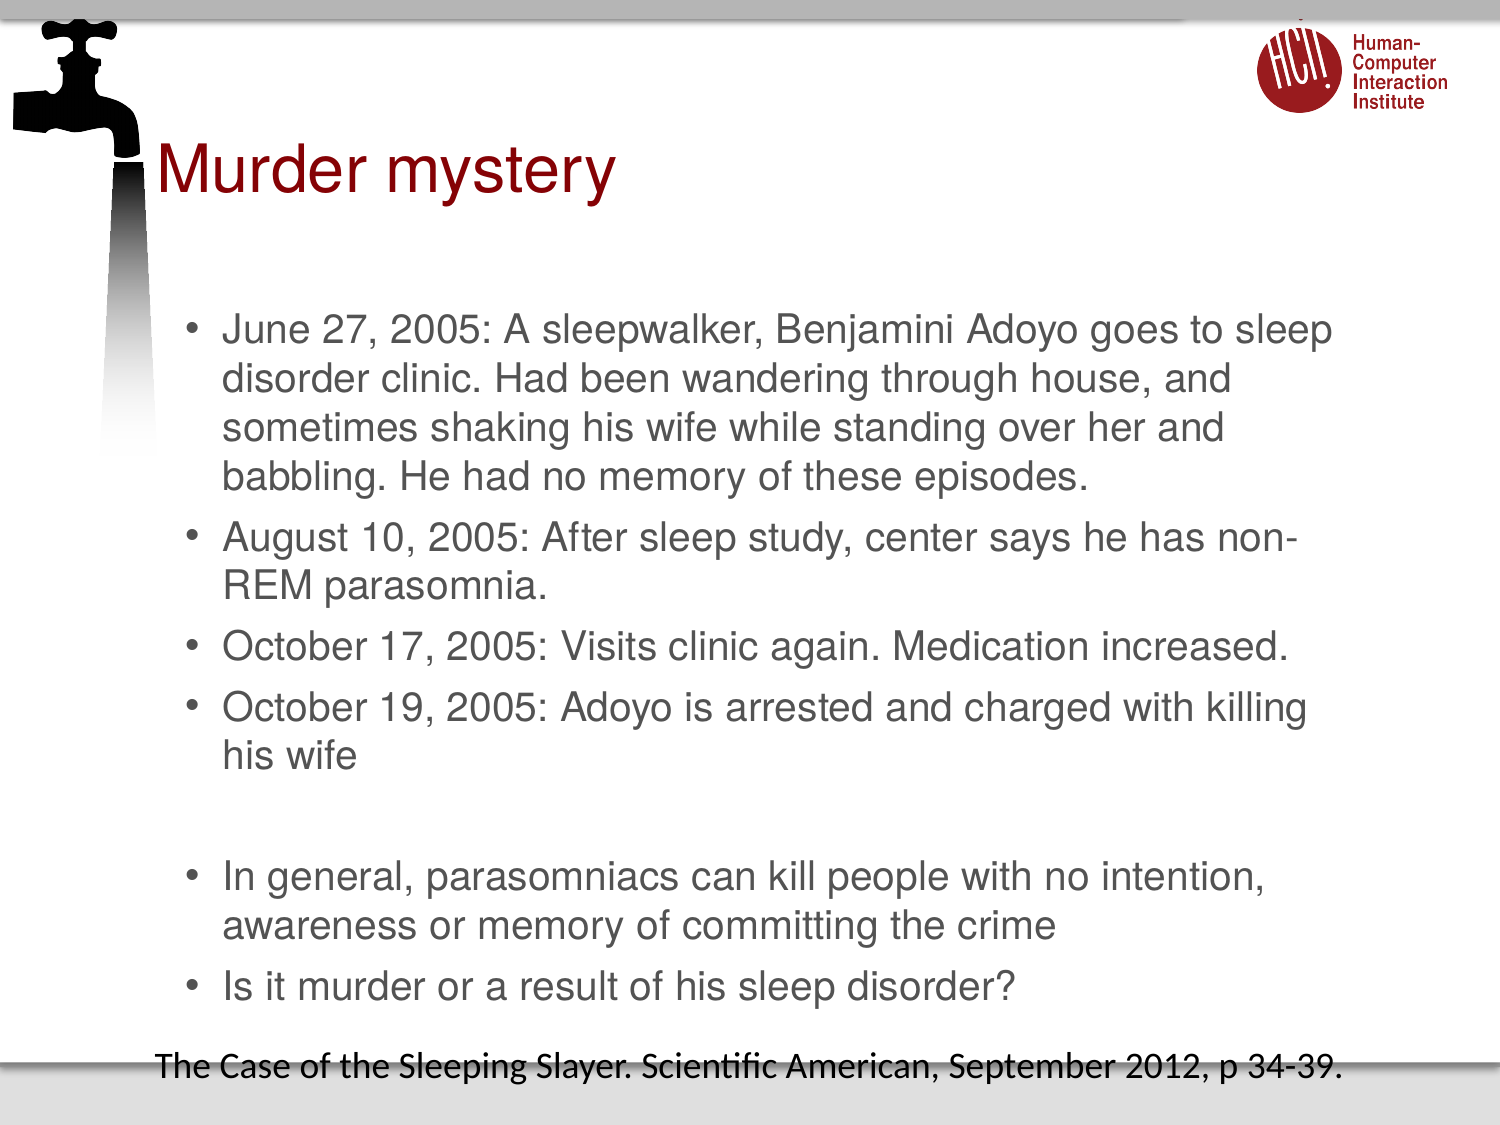

# Murder mystery
June 27, 2005: A sleepwalker, Benjamini Adoyo goes to sleep disorder clinic. Had been wandering through house, and sometimes shaking his wife while standing over her and babbling. He had no memory of these episodes.
August 10, 2005: After sleep study, center says he has non-REM parasomnia.
October 17, 2005: Visits clinic again. Medication increased.
October 19, 2005: Adoyo is arrested and charged with killing his wife

In general, parasomniacs can kill people with no intention, awareness or memory of committing the crime
Is it murder or a result of his sleep disorder?
The Case of the Sleeping Slayer. Scientific American, September 2012, p 34-39.